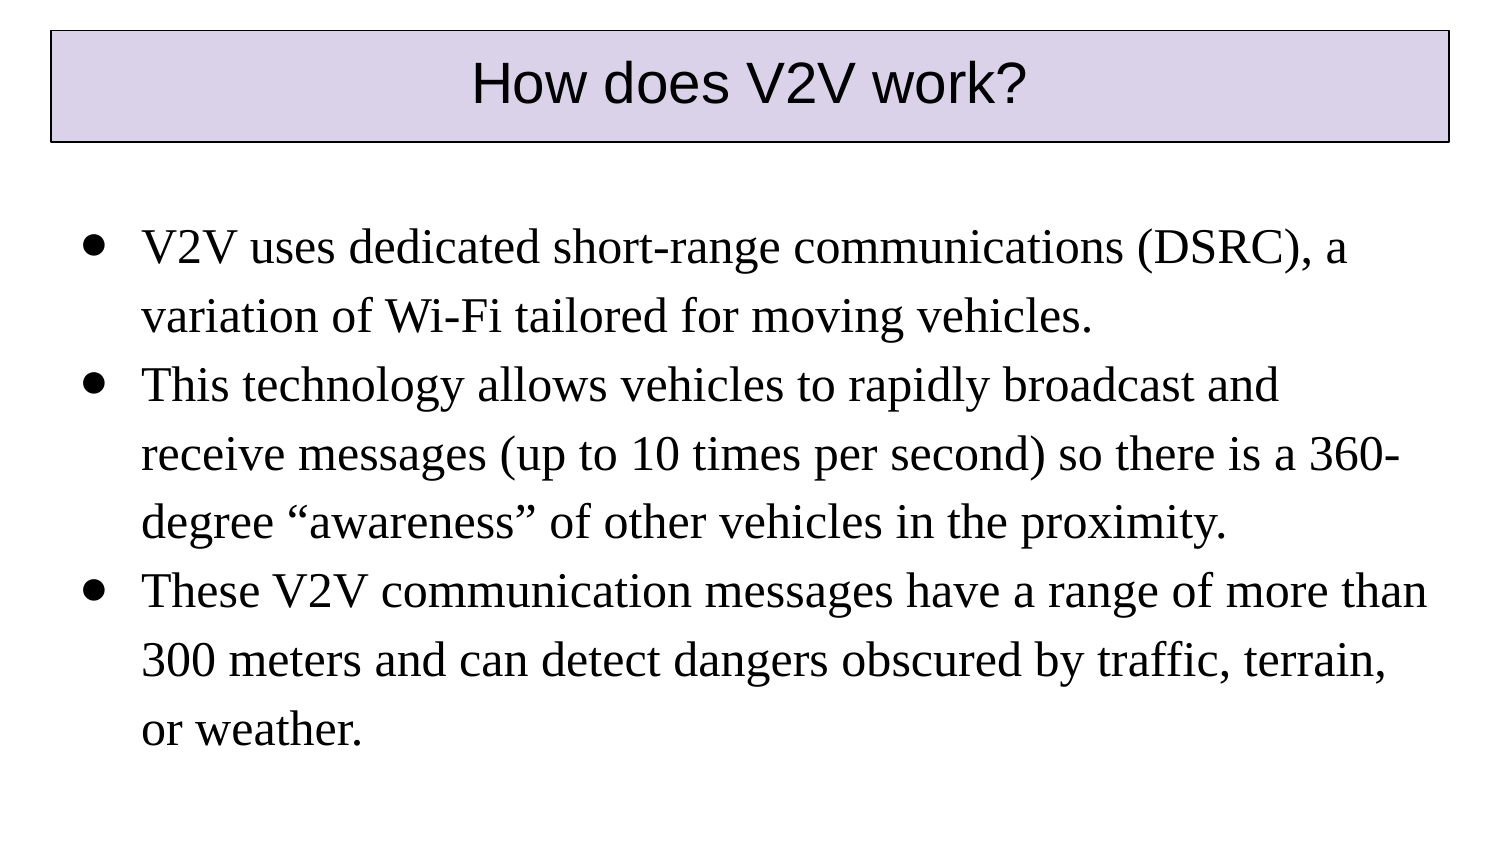

# How does V2V work?
V2V uses dedicated short-range communications (DSRC), a variation of Wi-Fi tailored for moving vehicles.
This technology allows vehicles to rapidly broadcast and receive messages (up to 10 times per second) so there is a 360-degree “awareness” of other vehicles in the proximity.
These V2V communication messages have a range of more than 300 meters and can detect dangers obscured by traffic, terrain, or weather.